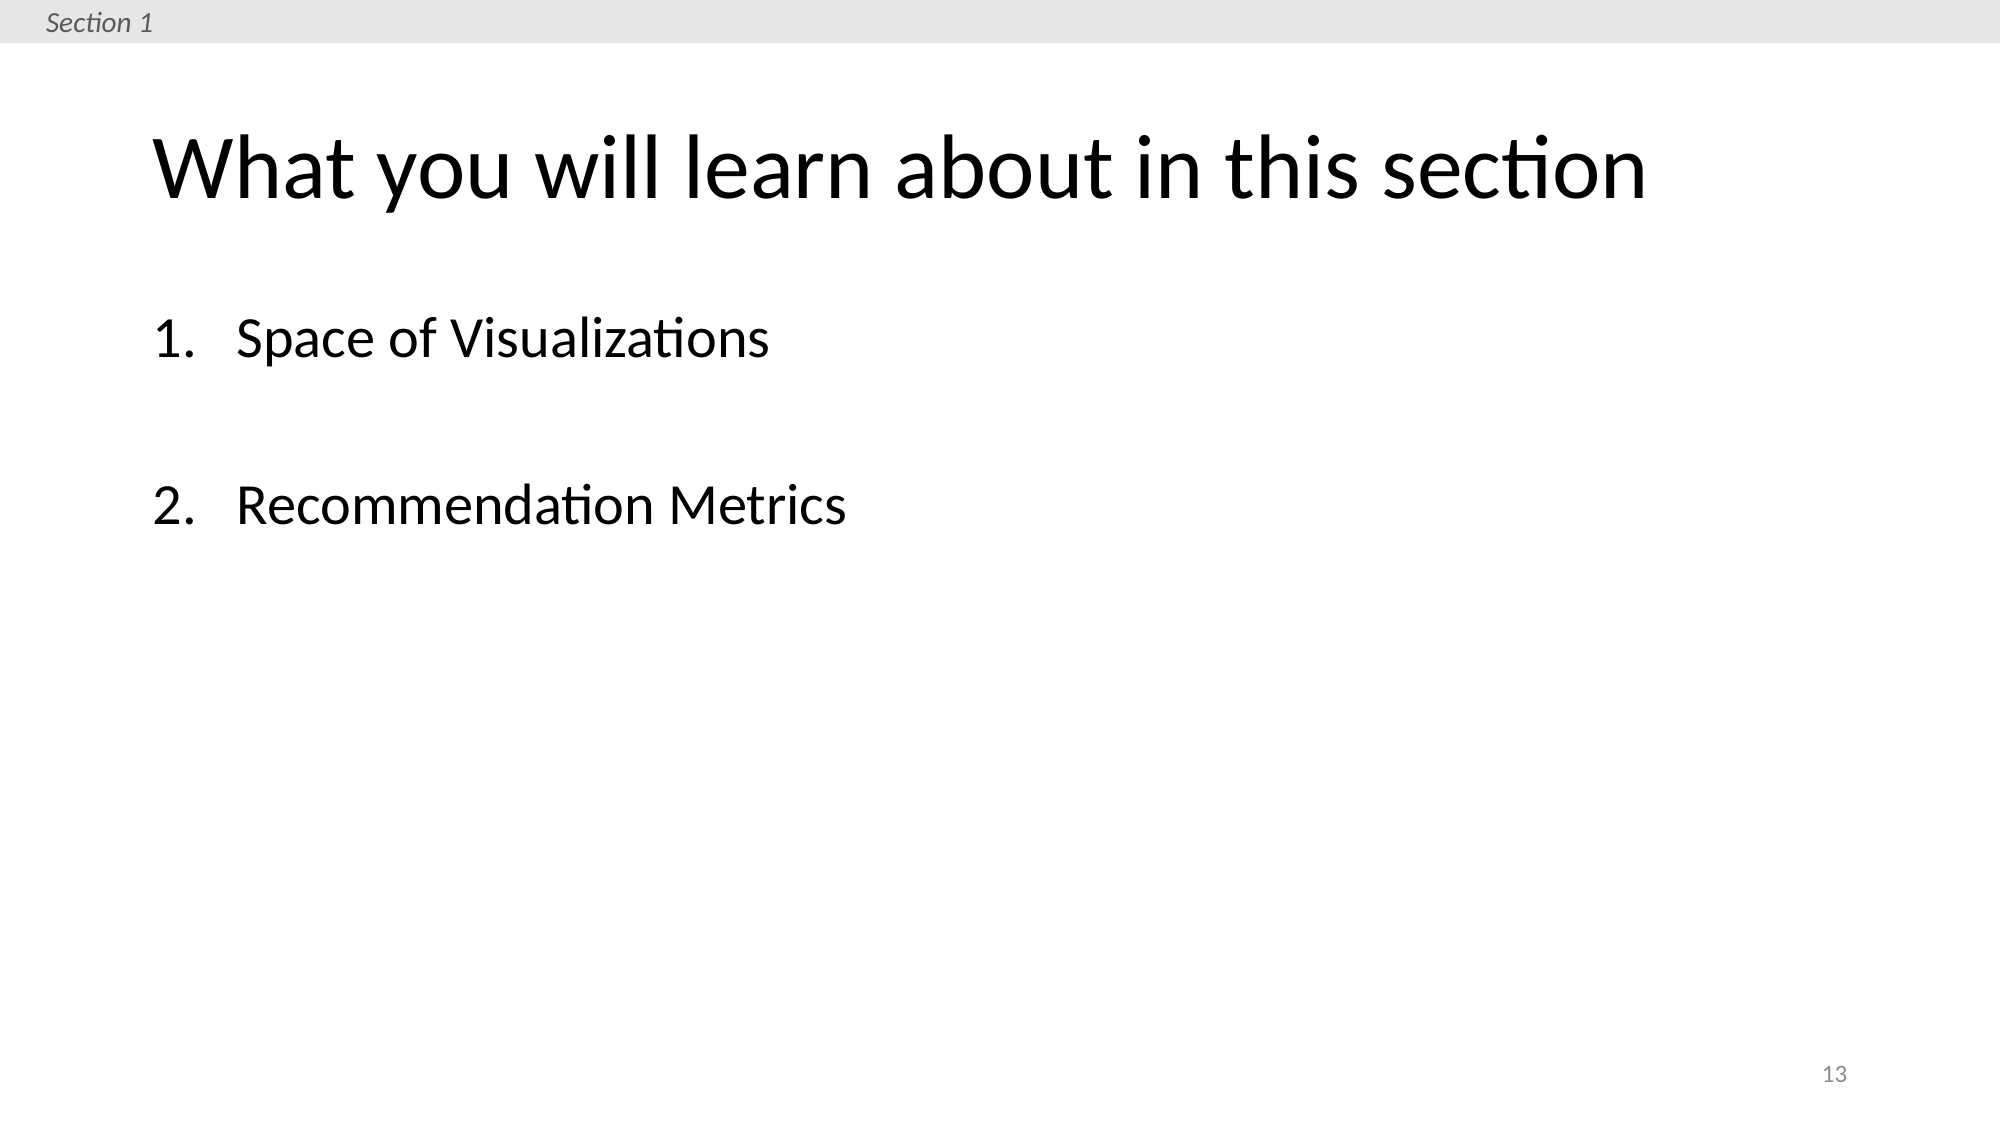

Section 1
# What you will learn about in this section
Space of Visualizations

Recommendation Metrics

13